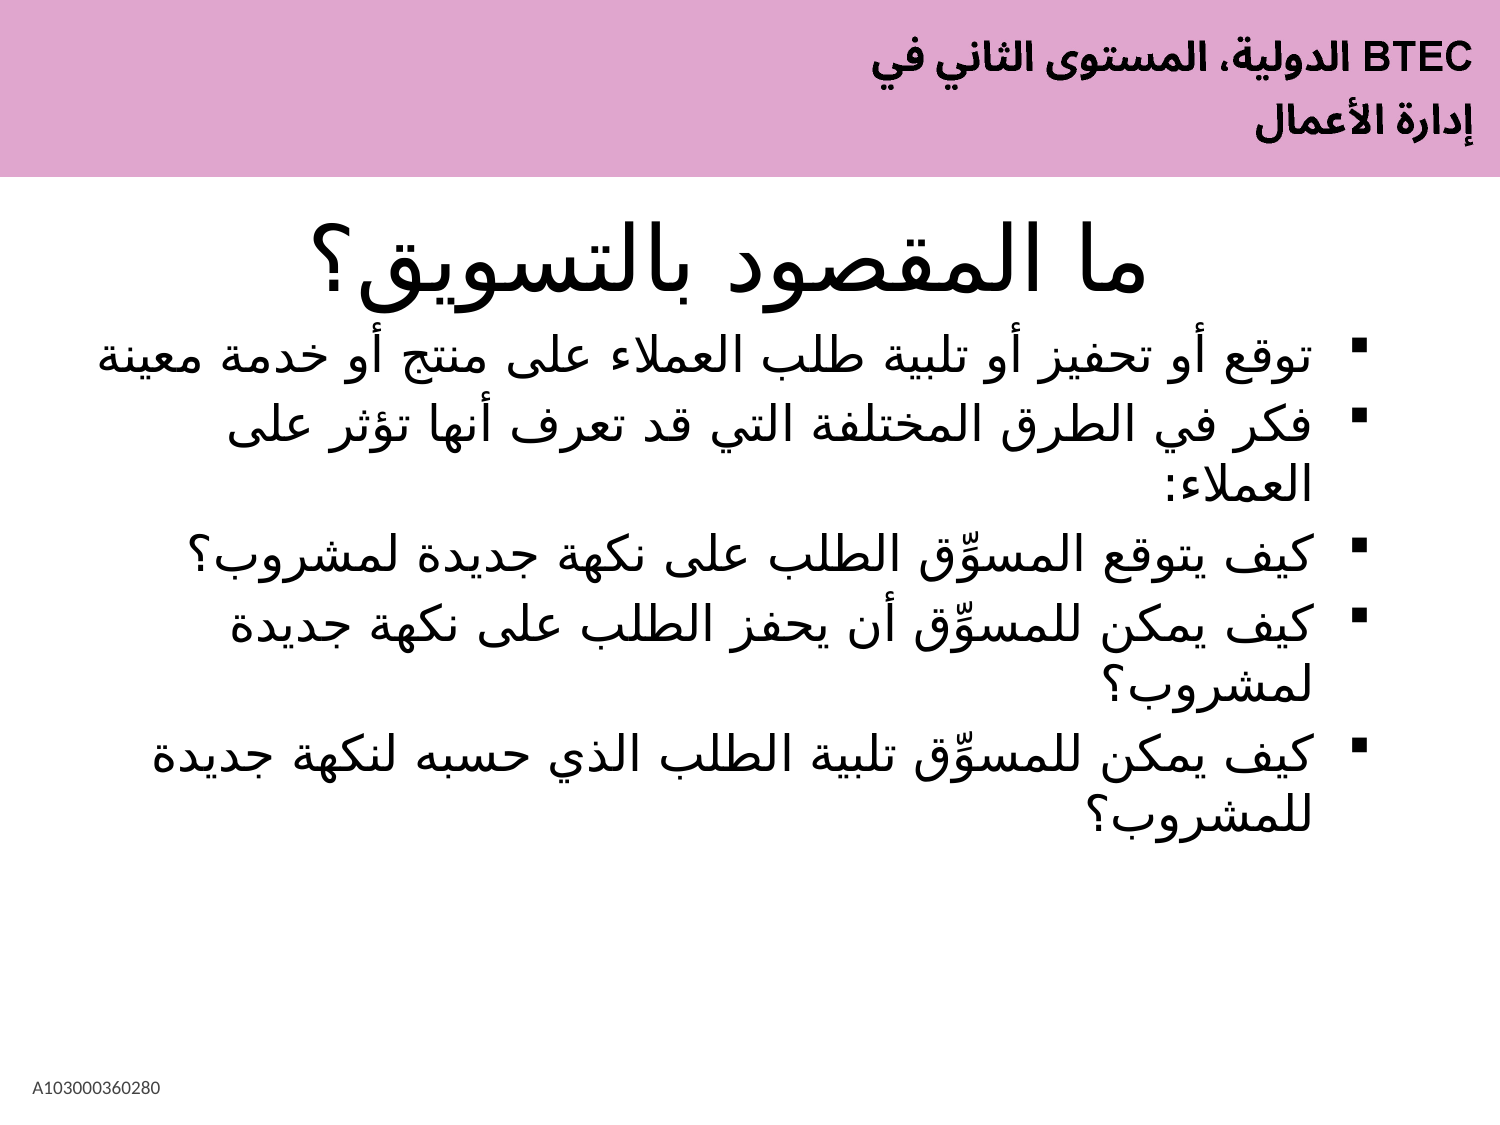

# ما المقصود بالتسويق؟
توقع أو تحفيز أو تلبية طلب العملاء على منتج أو خدمة معينة
فكر في الطرق المختلفة التي قد تعرف أنها تؤثر على العملاء:
كيف يتوقع المسوِّق الطلب على نكهة جديدة لمشروب؟
كيف يمكن للمسوِّق أن يحفز الطلب على نكهة جديدة لمشروب؟
كيف يمكن للمسوِّق تلبية الطلب الذي حسبه لنكهة جديدة للمشروب؟

A103000360280